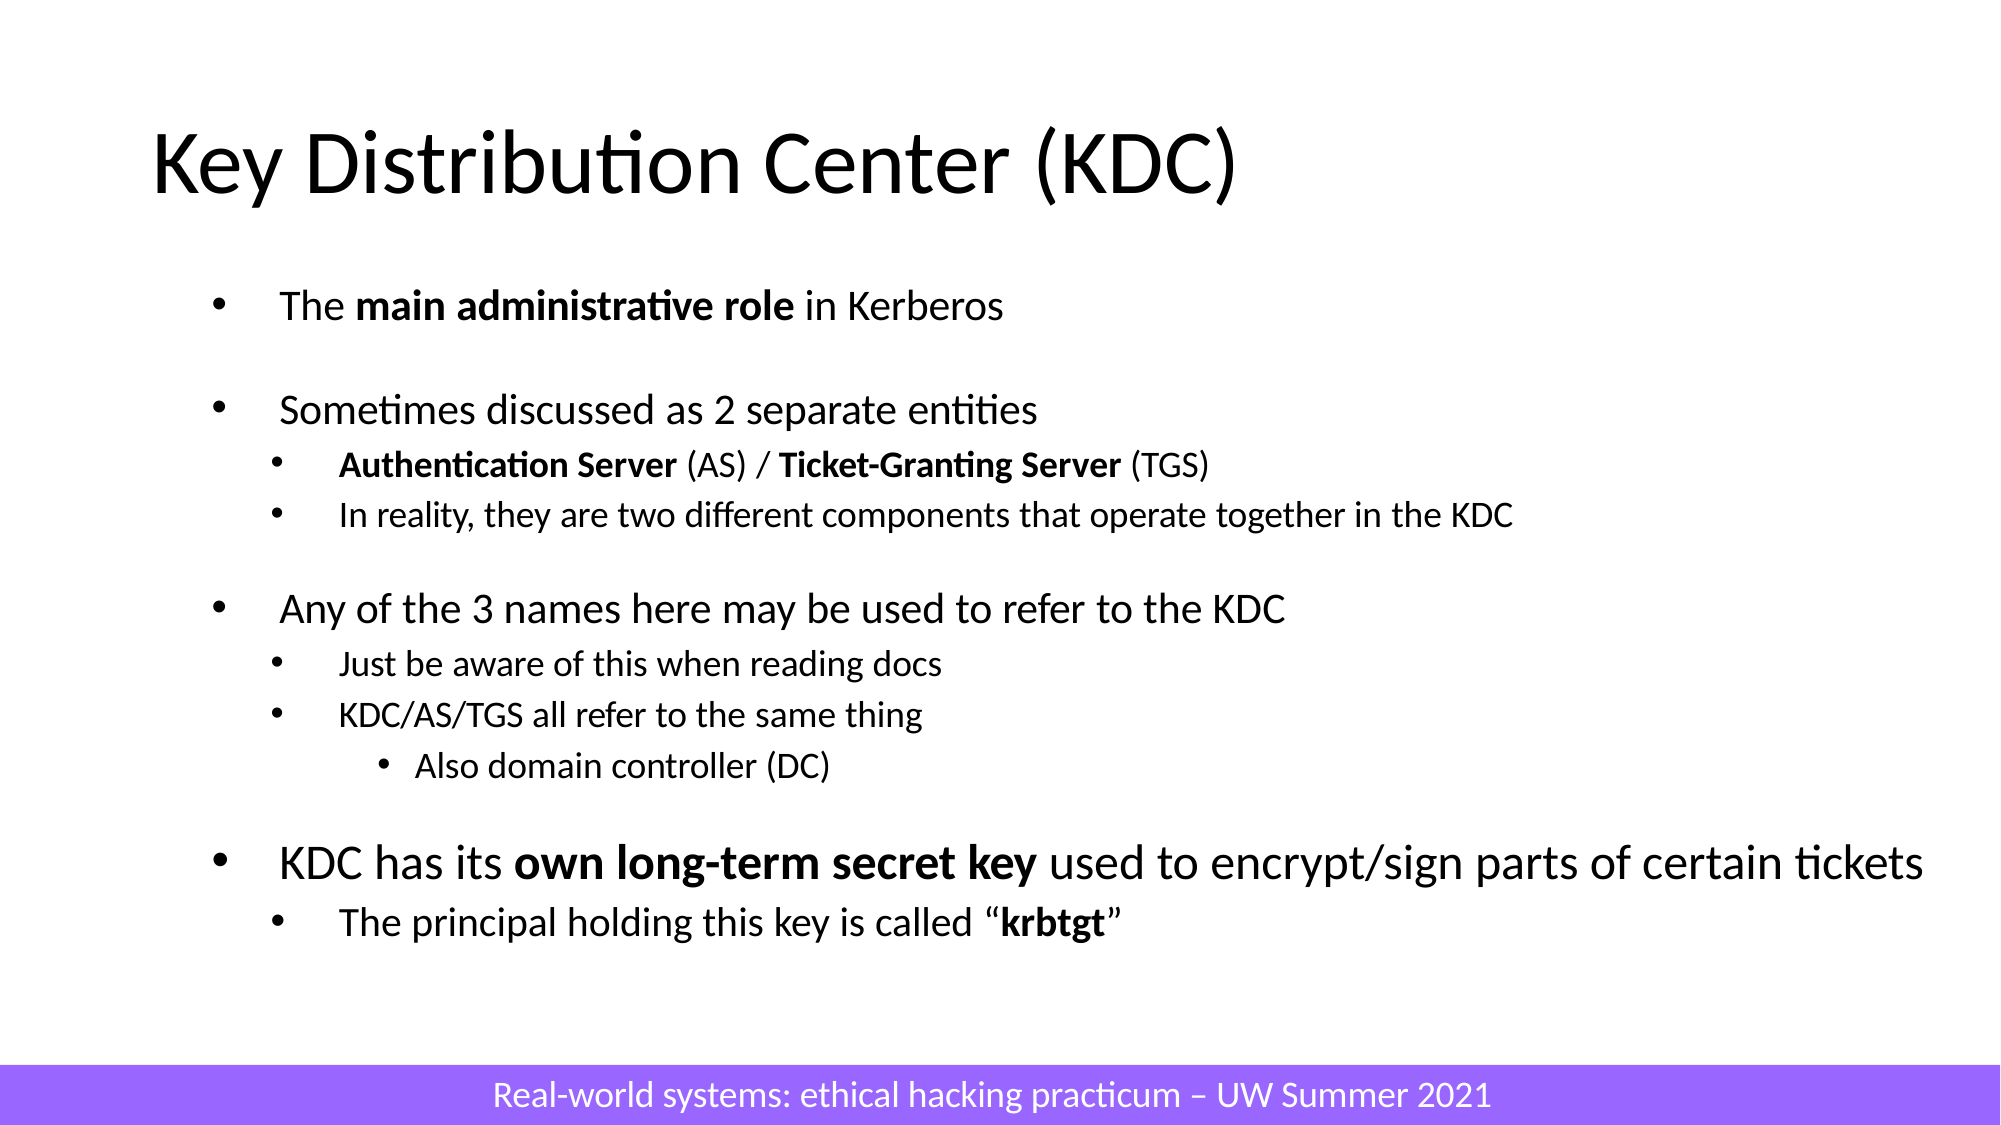

# Key Distribution Center (KDC)
The main administrative role in Kerberos

Sometimes discussed as 2 separate entities
Authentication Server (AS) / Ticket-Granting Server (TGS)
In reality, they are two different components that operate together in the KDC

Any of the 3 names here may be used to refer to the KDC
Just be aware of this when reading docs
KDC/AS/TGS all refer to the same thing
Also domain controller (DC)

KDC has its own long-term secret key used to encrypt/sign parts of certain tickets
The principal holding this key is called “krbtgt”
Real-world systems: ethical hacking practicum – UW Summer 2021